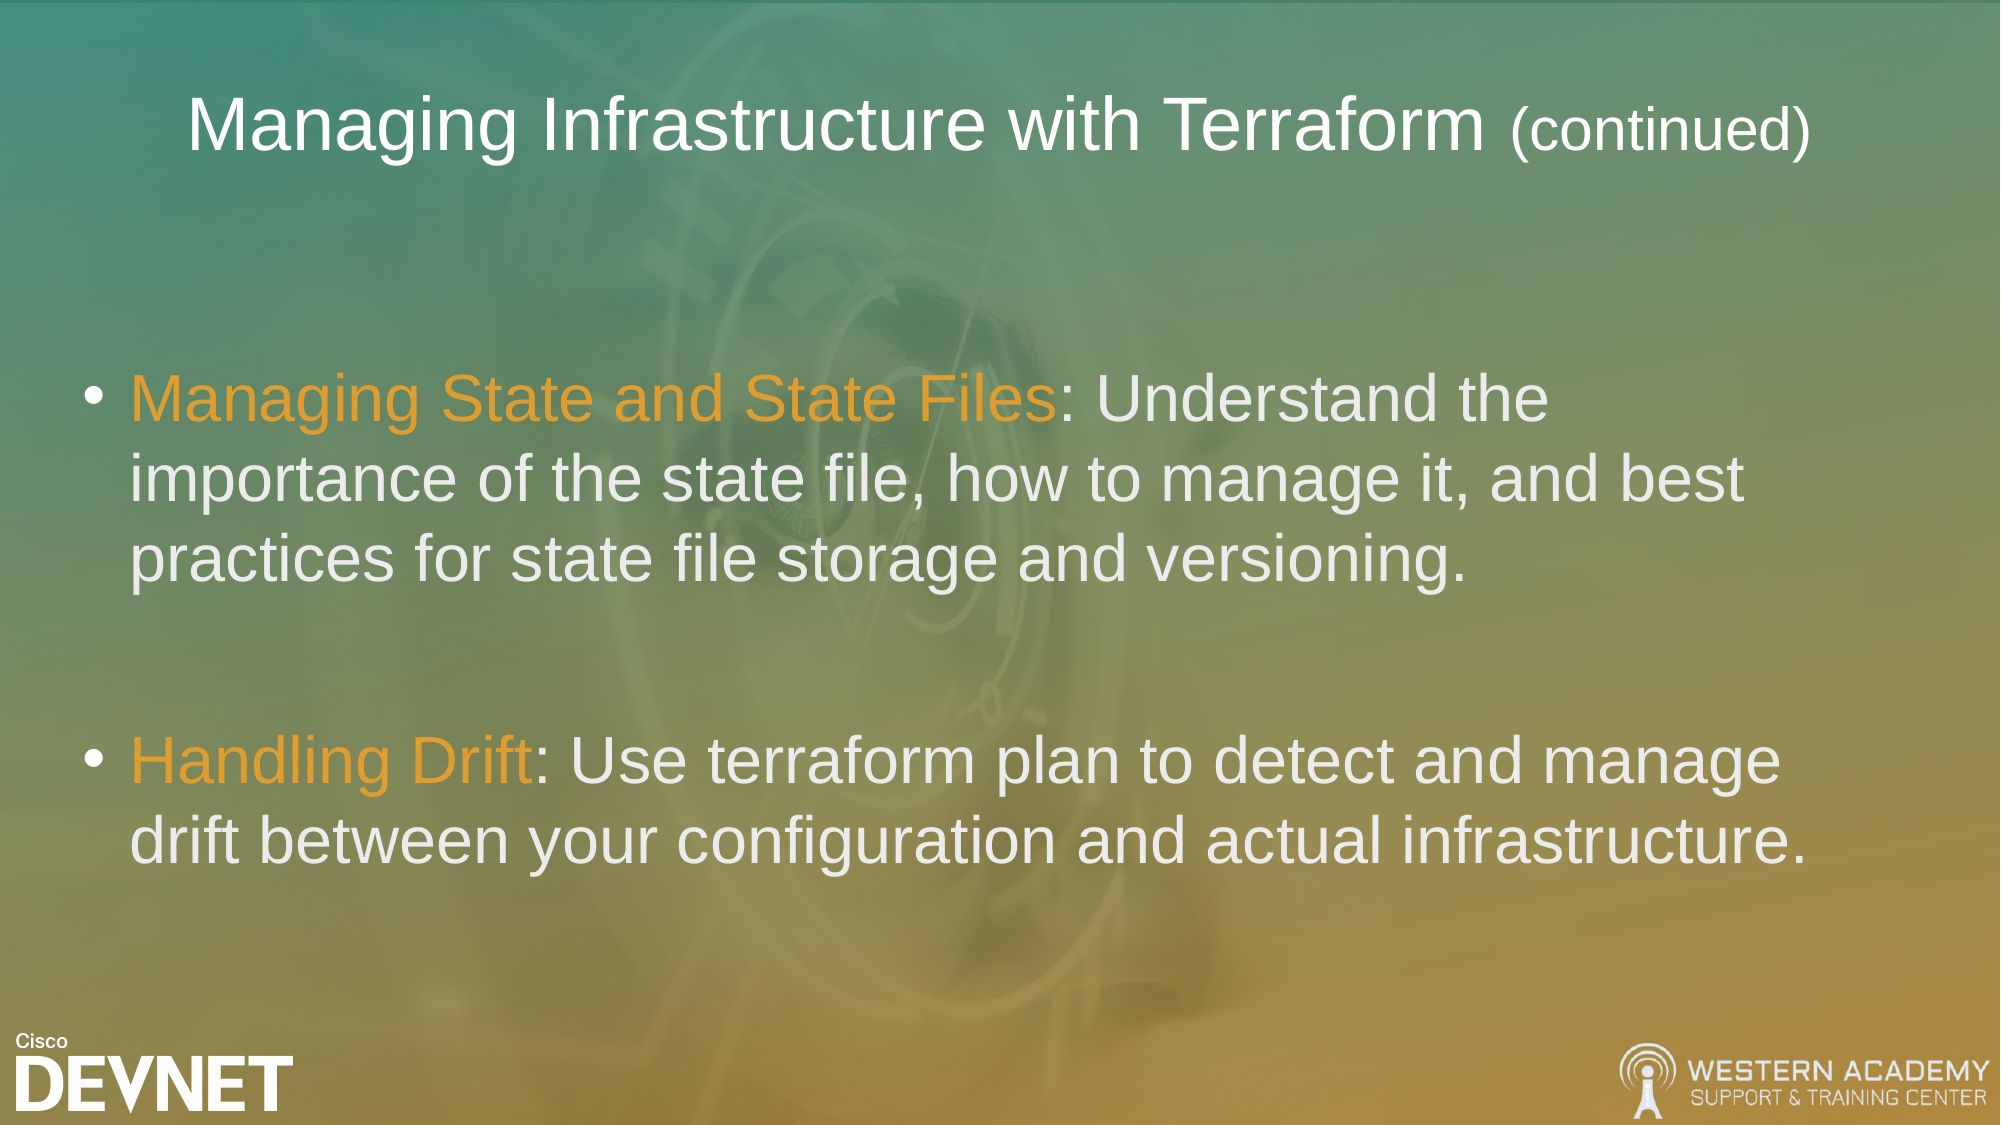

# Managing Infrastructure with Terraform (continued)
Managing State and State Files: Understand the importance of the state file, how to manage it, and best practices for state file storage and versioning.

Handling Drift: Use terraform plan to detect and manage drift between your configuration and actual infrastructure.